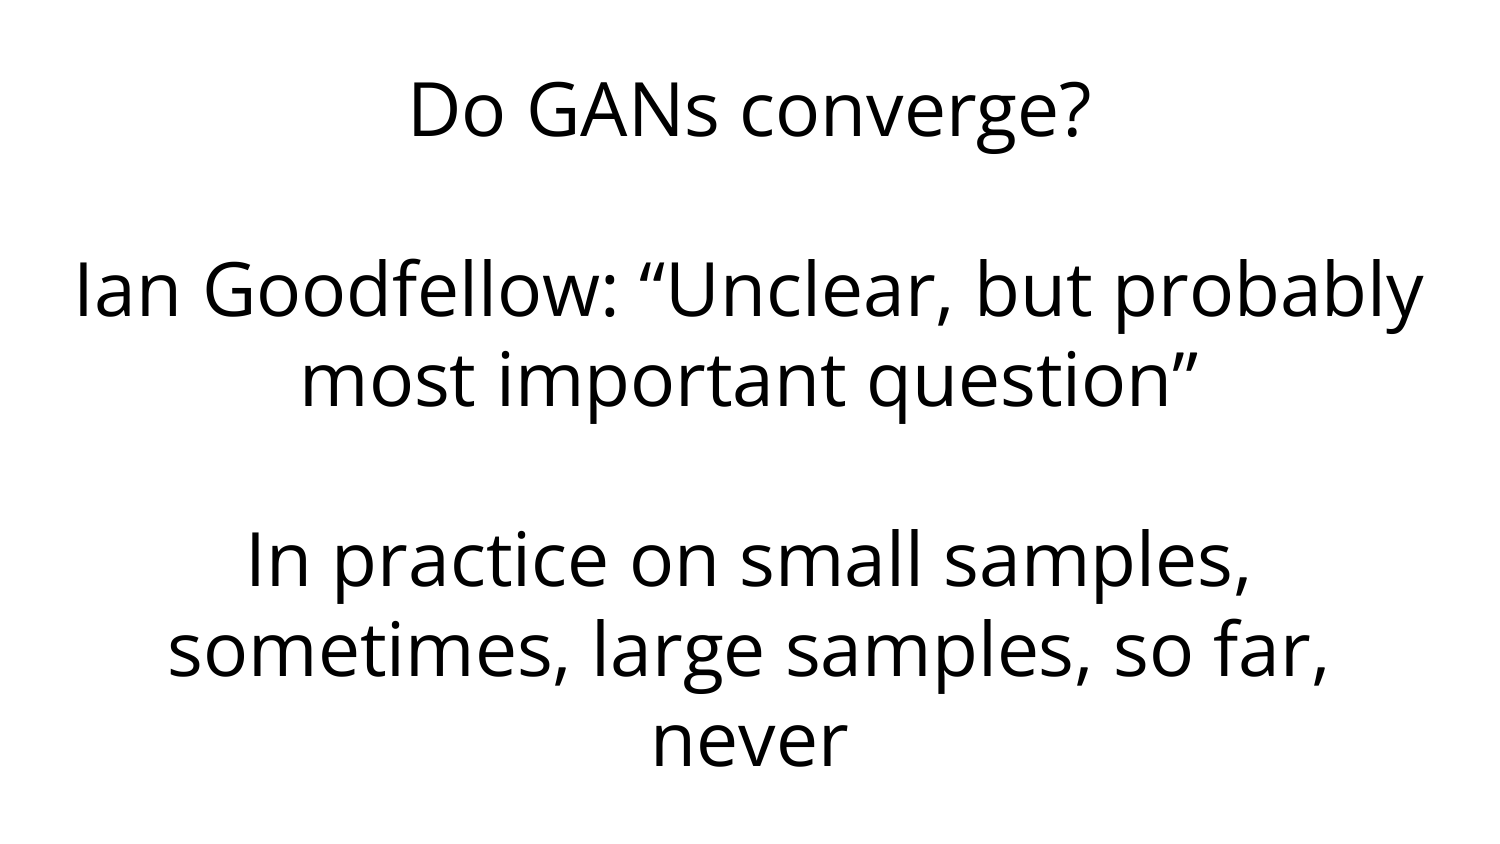

# Do GANs converge?

Ian Goodfellow: “Unclear, but probably most important question”

In practice on small samples, sometimes, large samples, so far, never